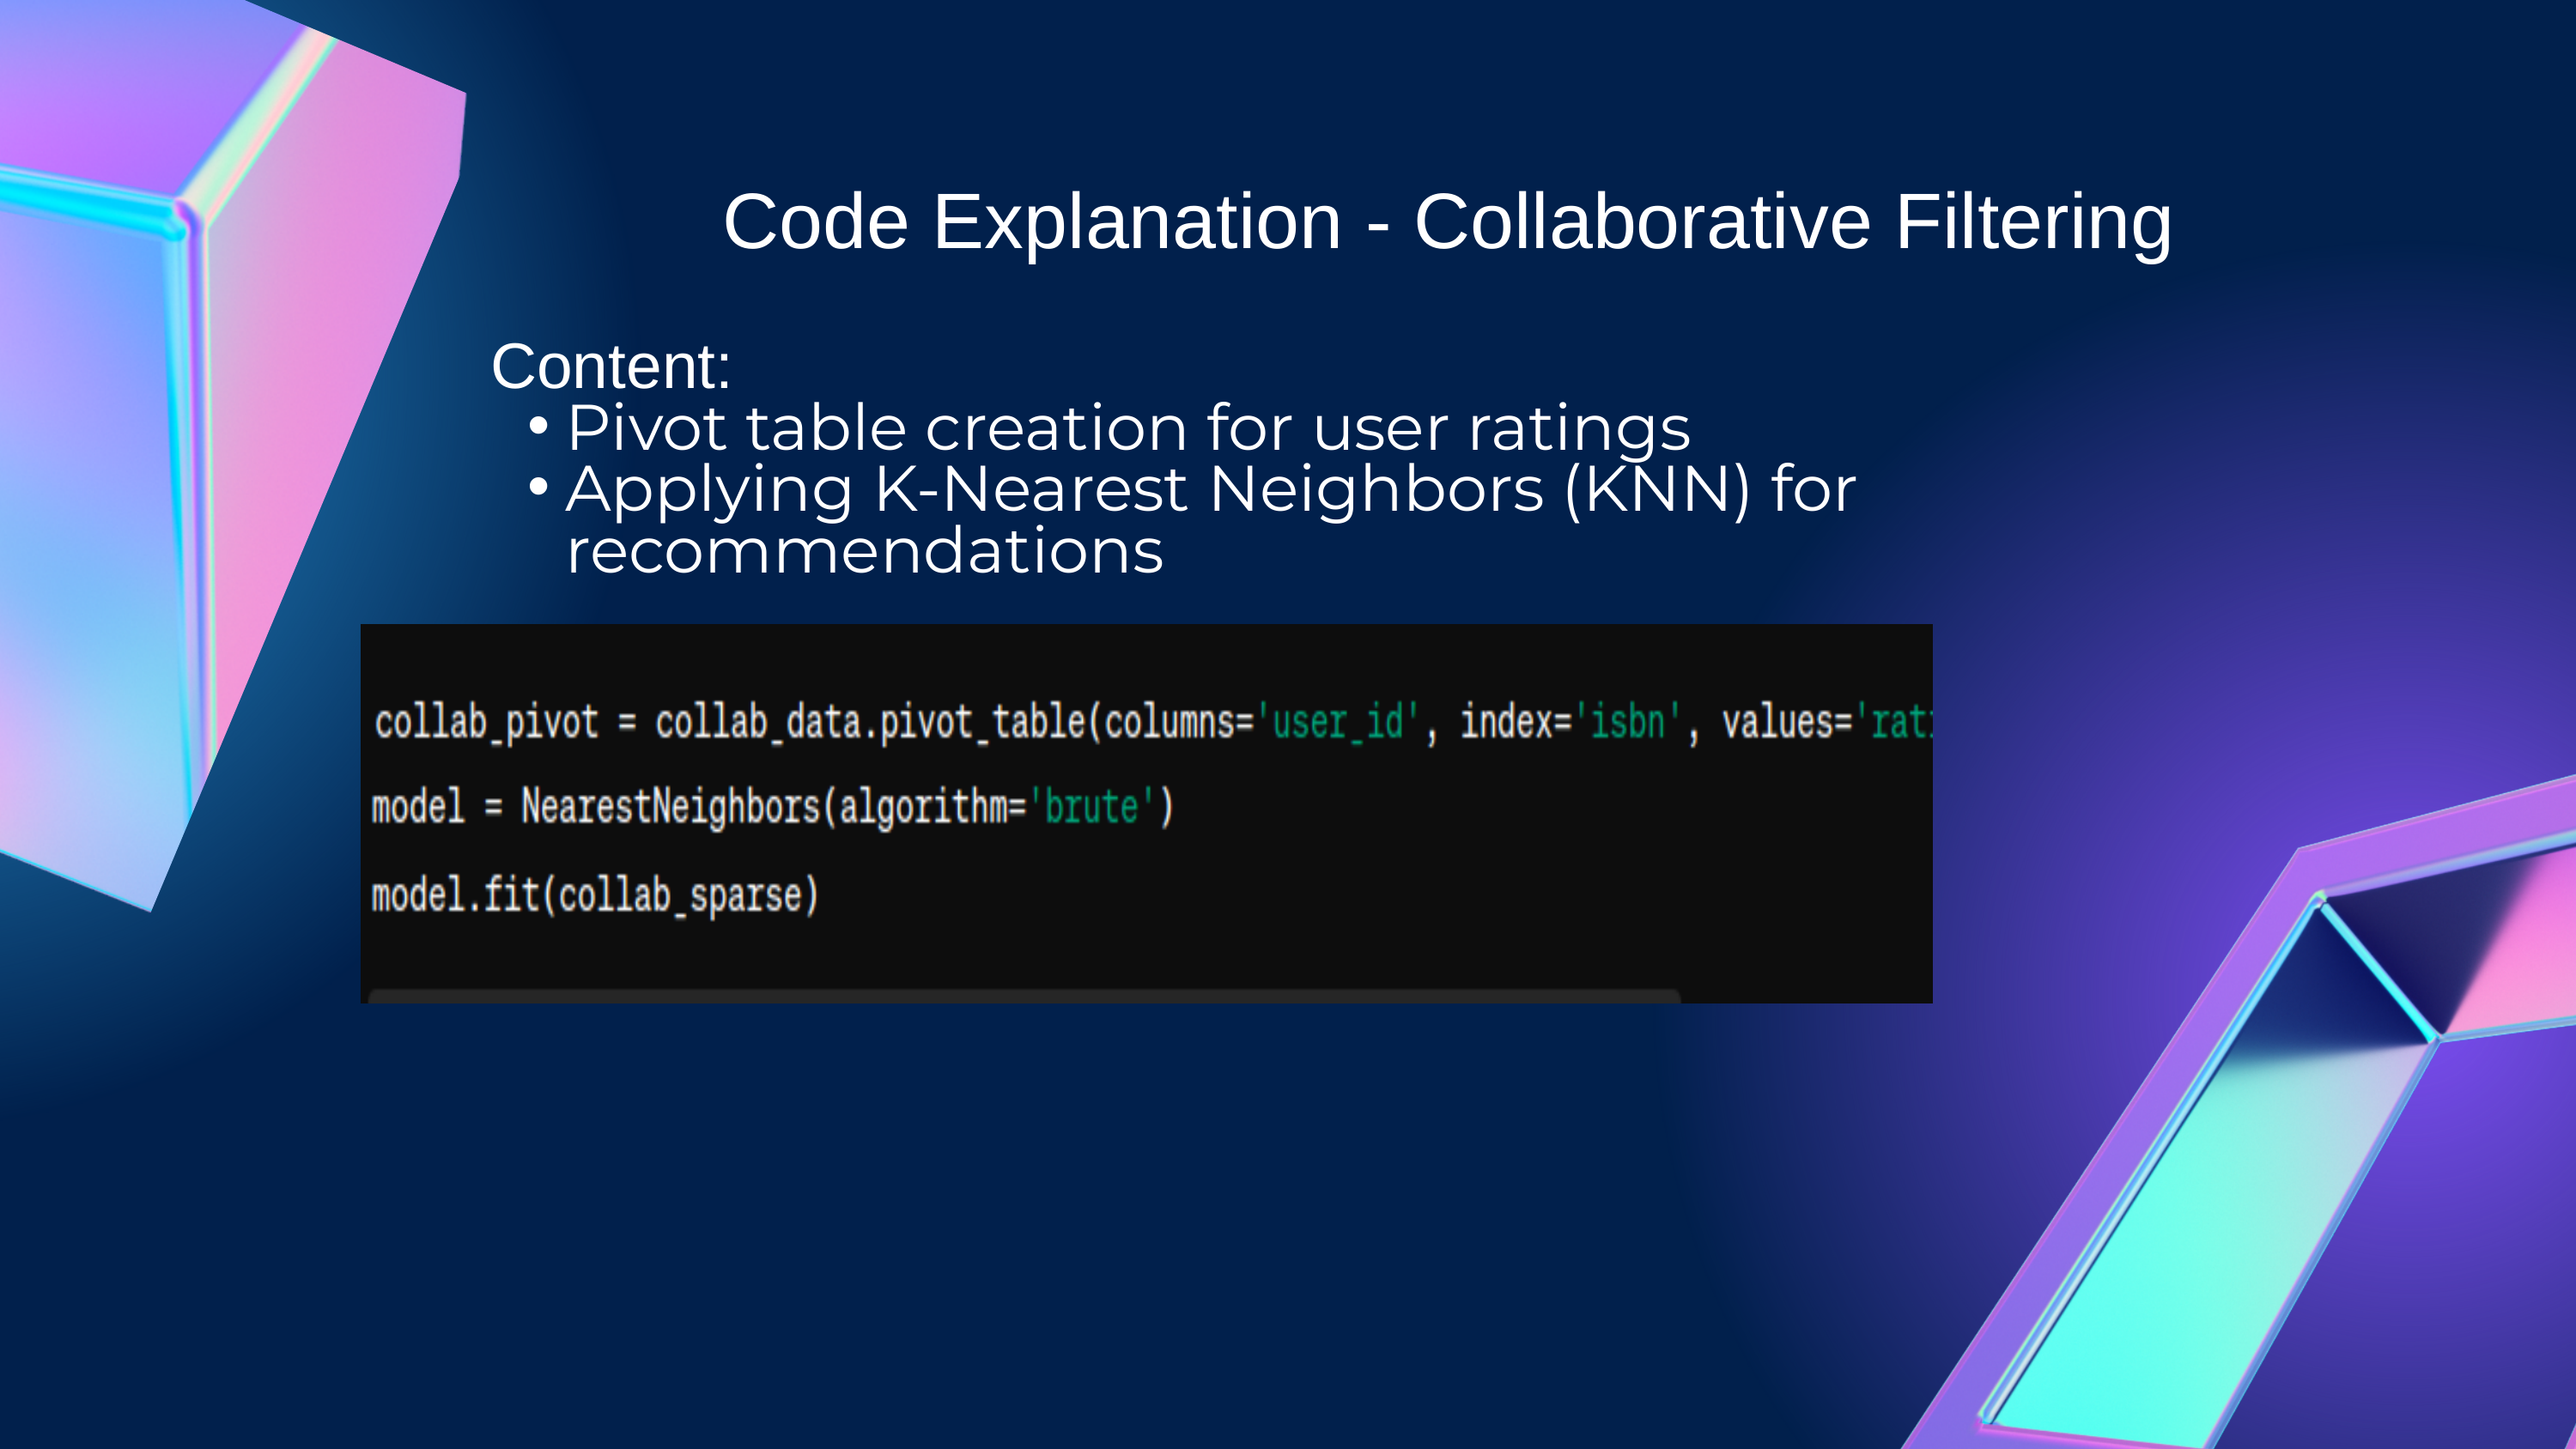

Code Explanation - Collaborative Filtering

Content:
Pivot table creation for user ratings
Applying K-Nearest Neighbors (KNN) for recommendations